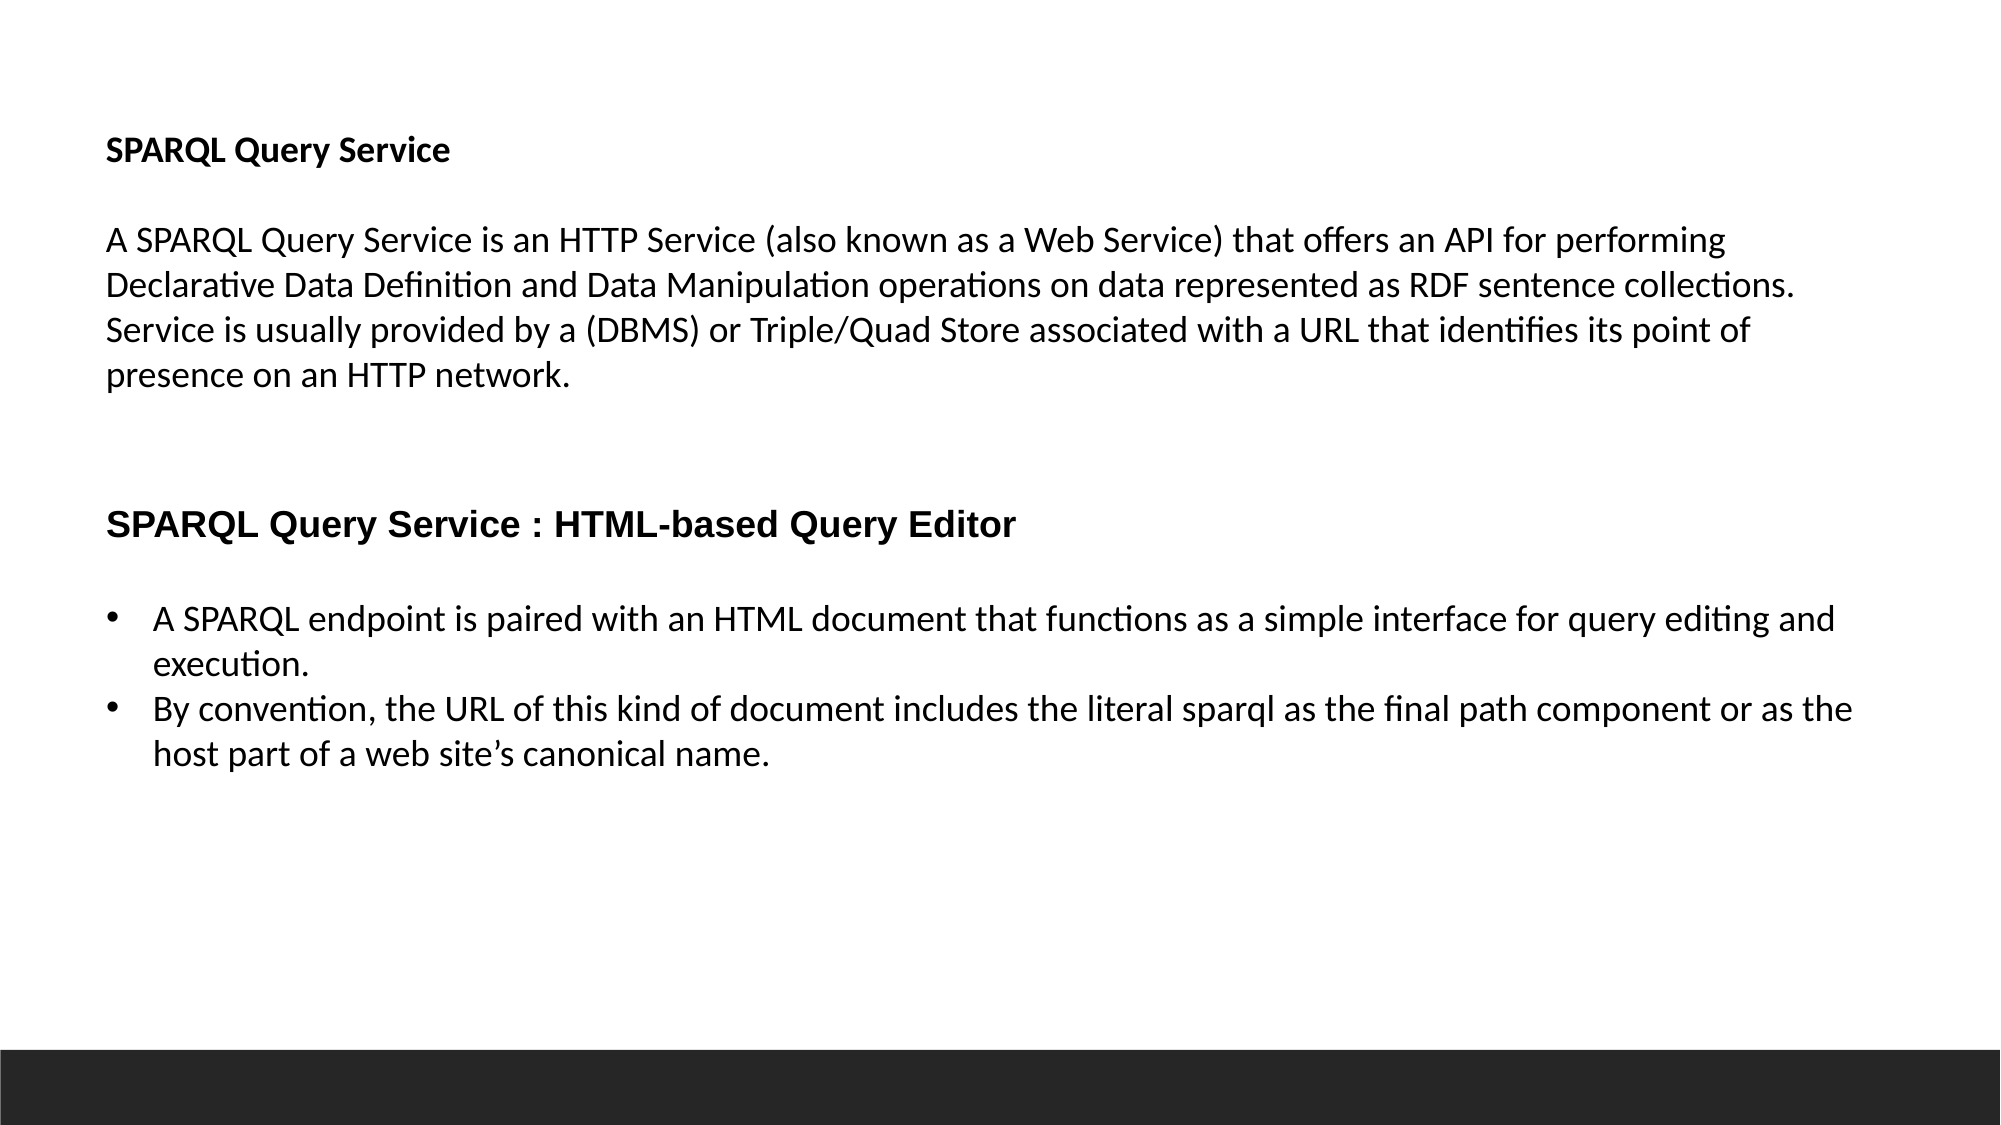

SPARQL Query Service

A SPARQL Query Service is an HTTP Service (also known as a Web Service) that offers an API for performing Declarative Data Definition and Data Manipulation operations on data represented as RDF sentence collections. Service is usually provided by a (DBMS) or Triple/Quad Store associated with a URL that identifies its point of presence on an HTTP network.
SPARQL Query Service : HTML-based Query Editor
A SPARQL endpoint is paired with an HTML document that functions as a simple interface for query editing and execution.
By convention, the URL of this kind of document includes the literal sparql as the final path component or as the host part of a web site’s canonical name.